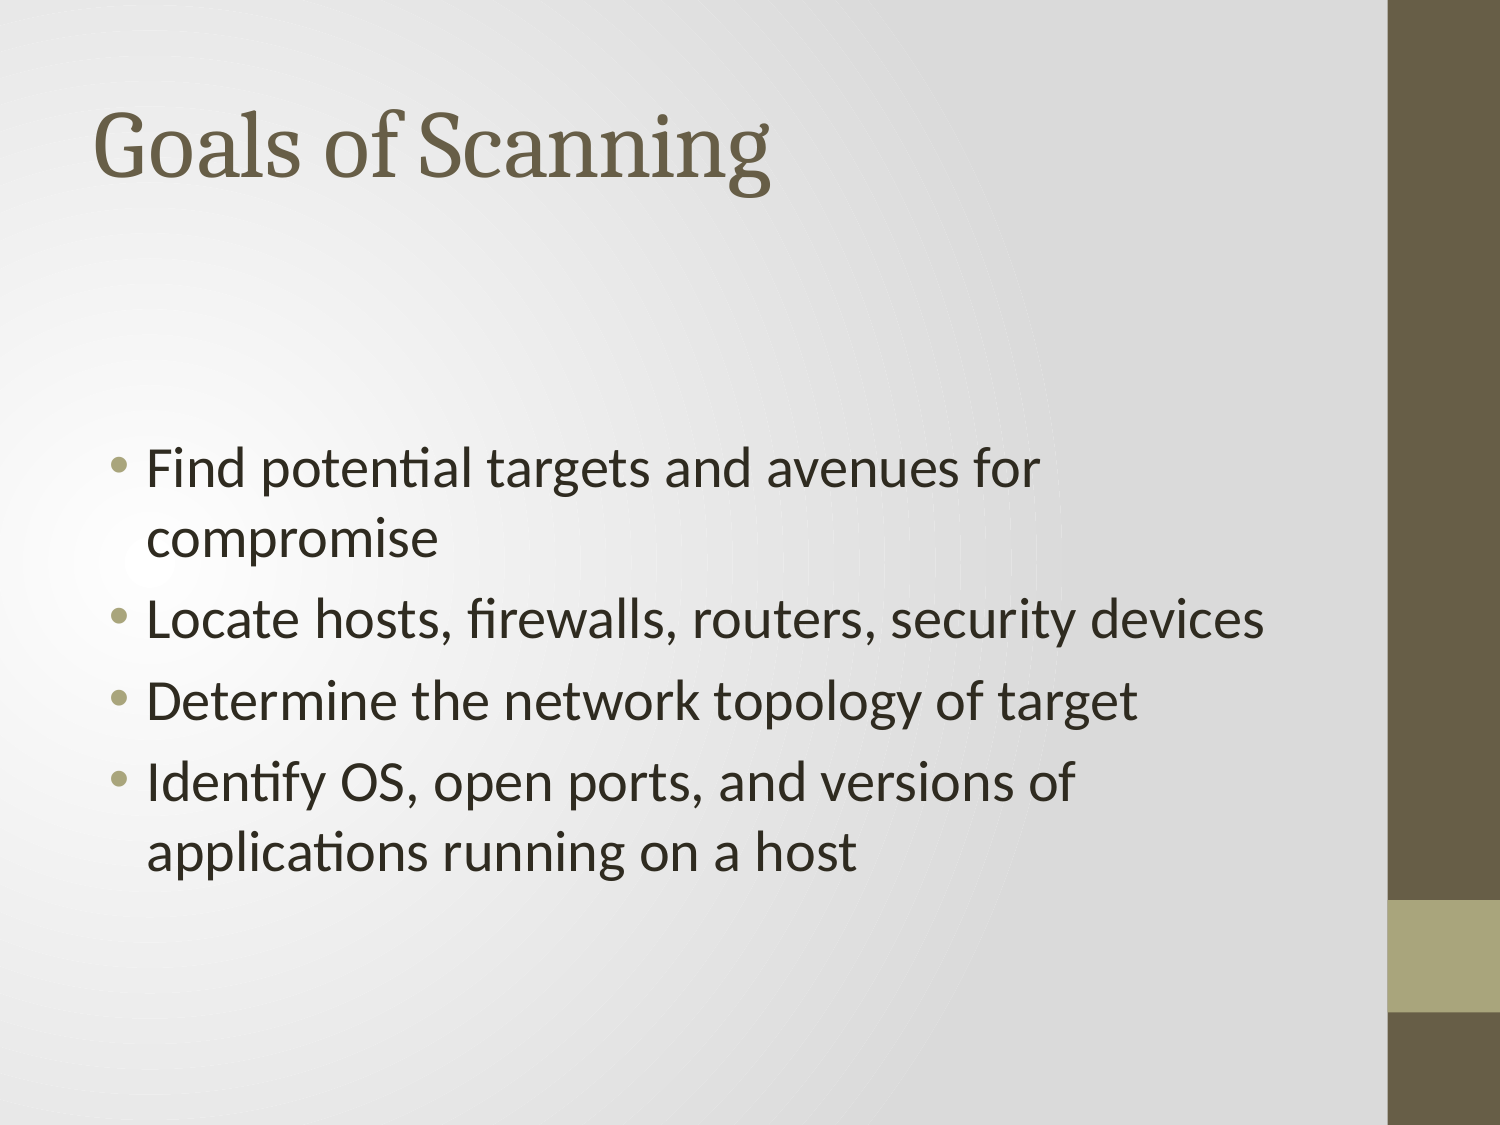

# Goals of Scanning
Find potential targets and avenues for compromise
Locate hosts, firewalls, routers, security devices
Determine the network topology of target
Identify OS, open ports, and versions of applications running on a host